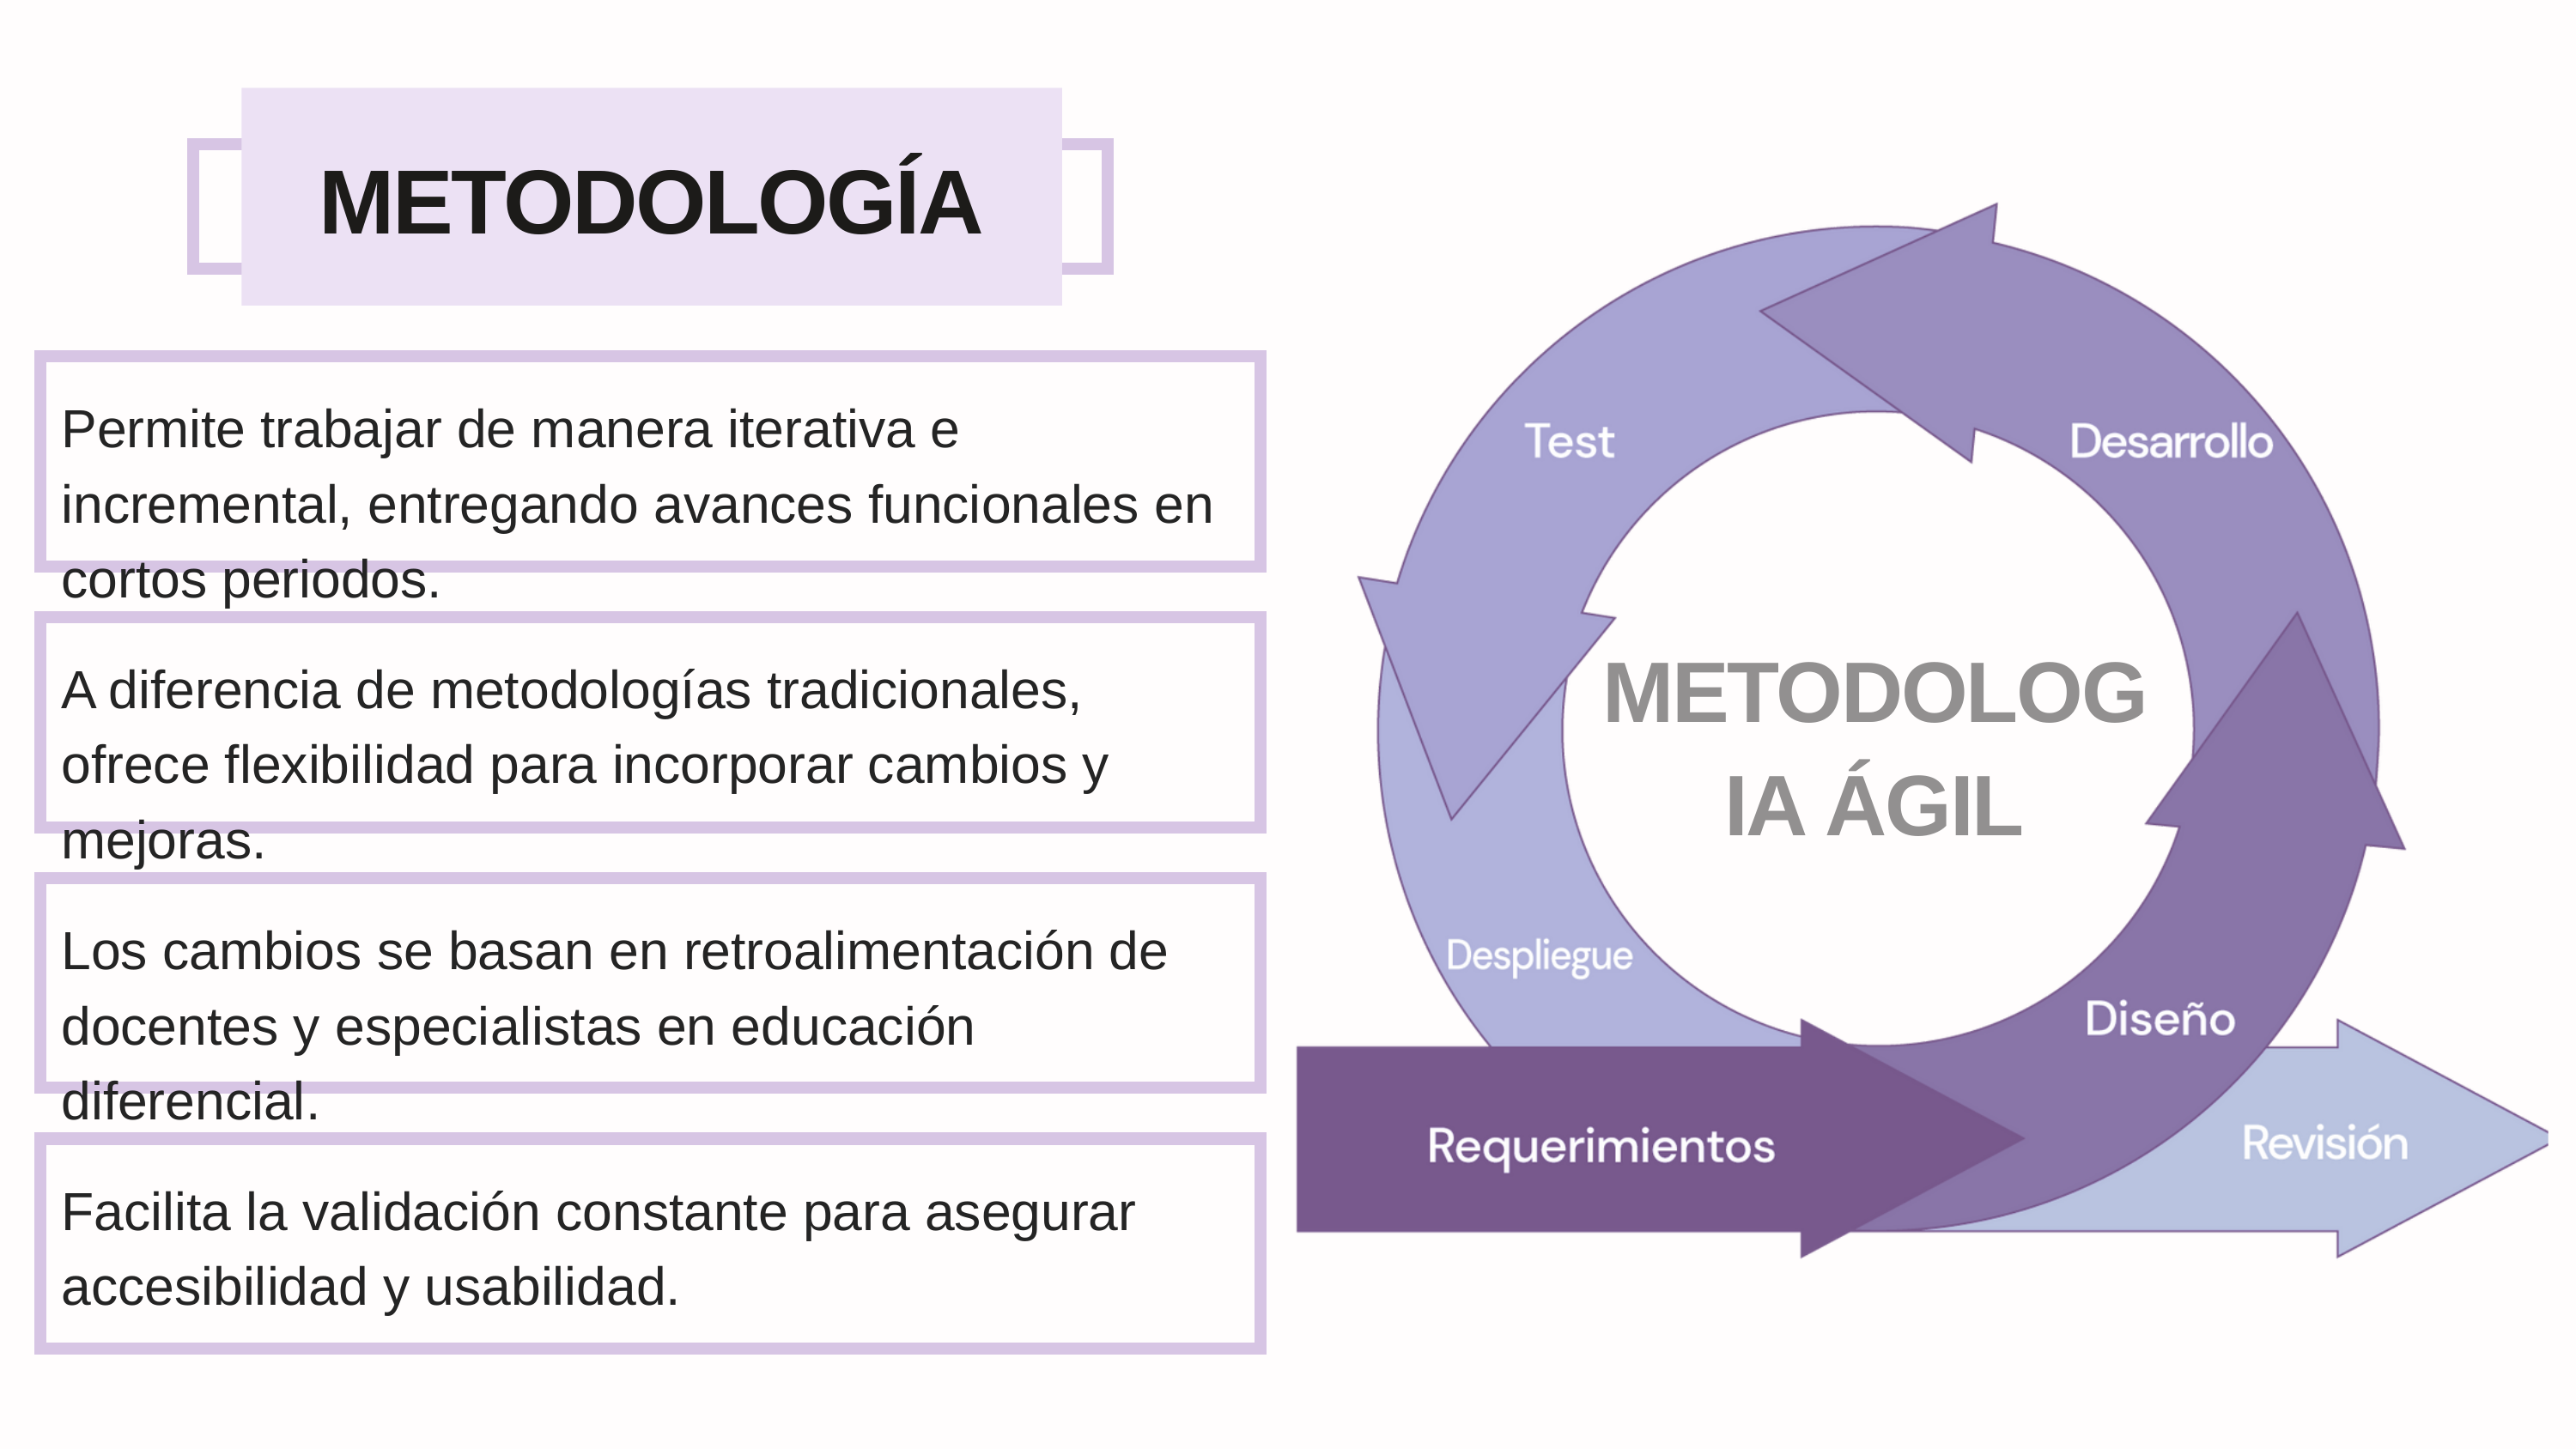

METODOLOGÍA

METODOLOGIA ÁGIL

Permite trabajar de manera iterativa e incremental, entregando avances funcionales en cortos periodos.

A diferencia de metodologías tradicionales, ofrece flexibilidad para incorporar cambios y mejoras.

Los cambios se basan en retroalimentación de docentes y especialistas en educación diferencial.

Facilita la validación constante para asegurar accesibilidad y usabilidad.